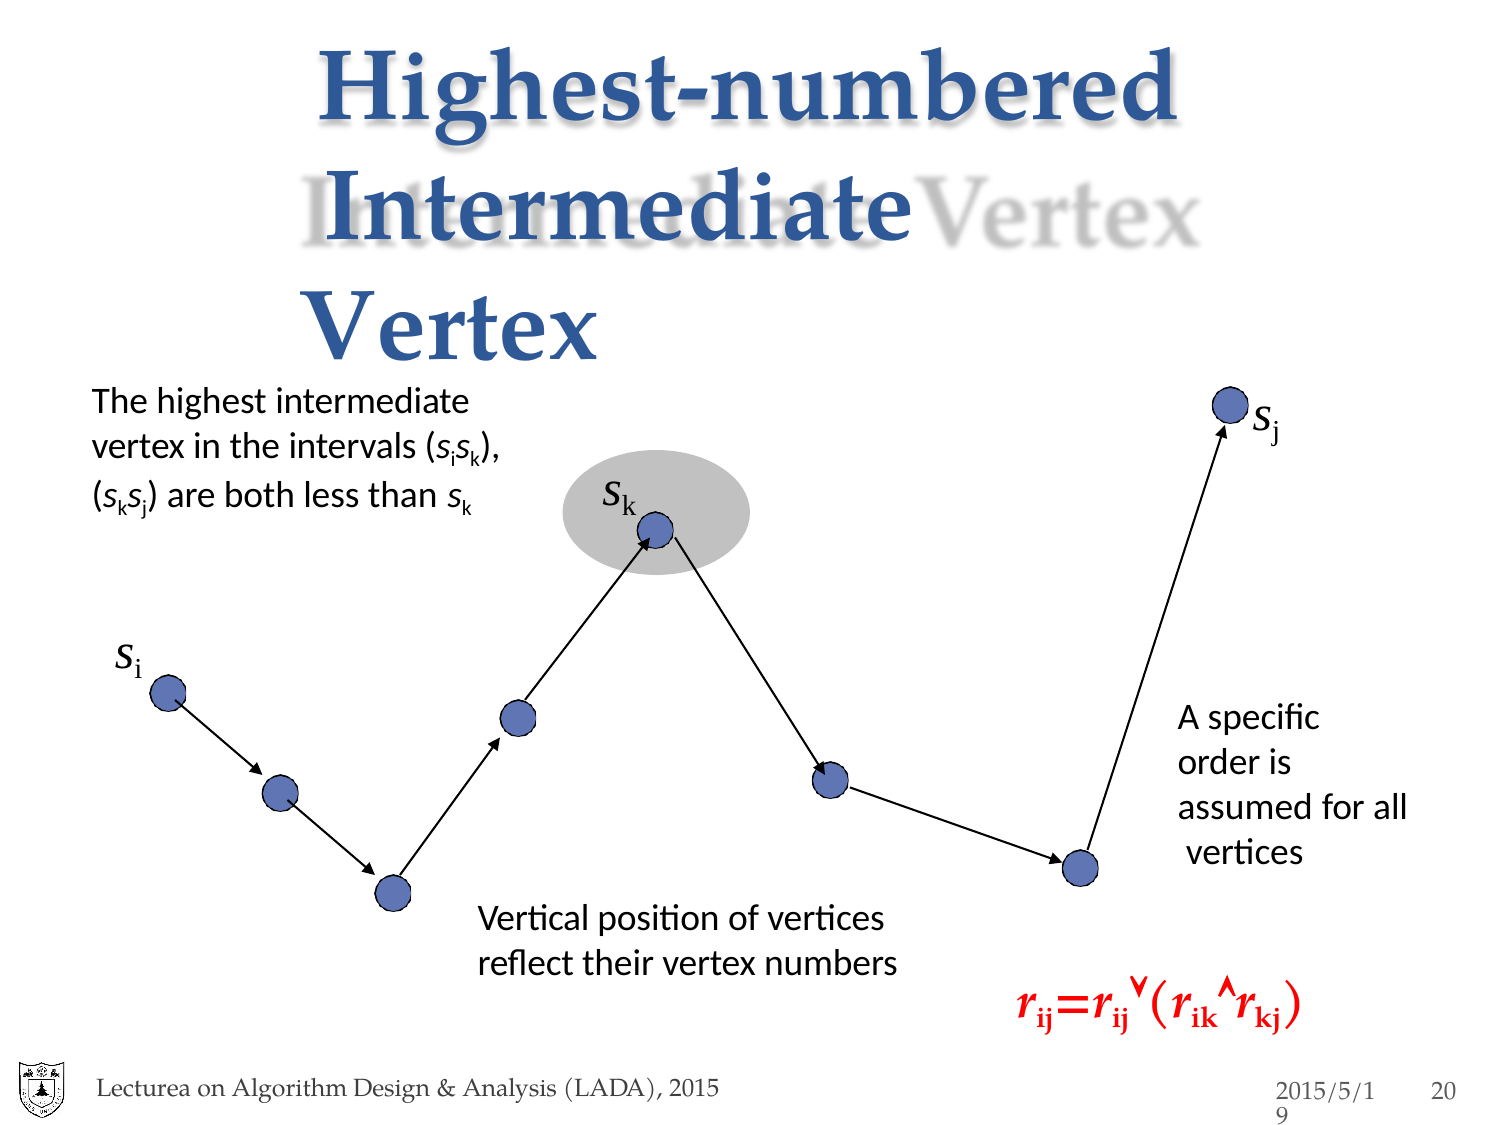

# Highest-numbered  Intermediate	Vertex

The highest intermediate  vertex in the intervals (sisk),  (sksj) are both less than sk
sj

sk

si

A specific  order is  assumed for all  vertices

Vertical position of vertices  reflect their vertex numbers
rij=rij∨(rik∧rkj)
Lecturea on Algorithm Design & Analysis (LADA), 2015
2015/5/19
20